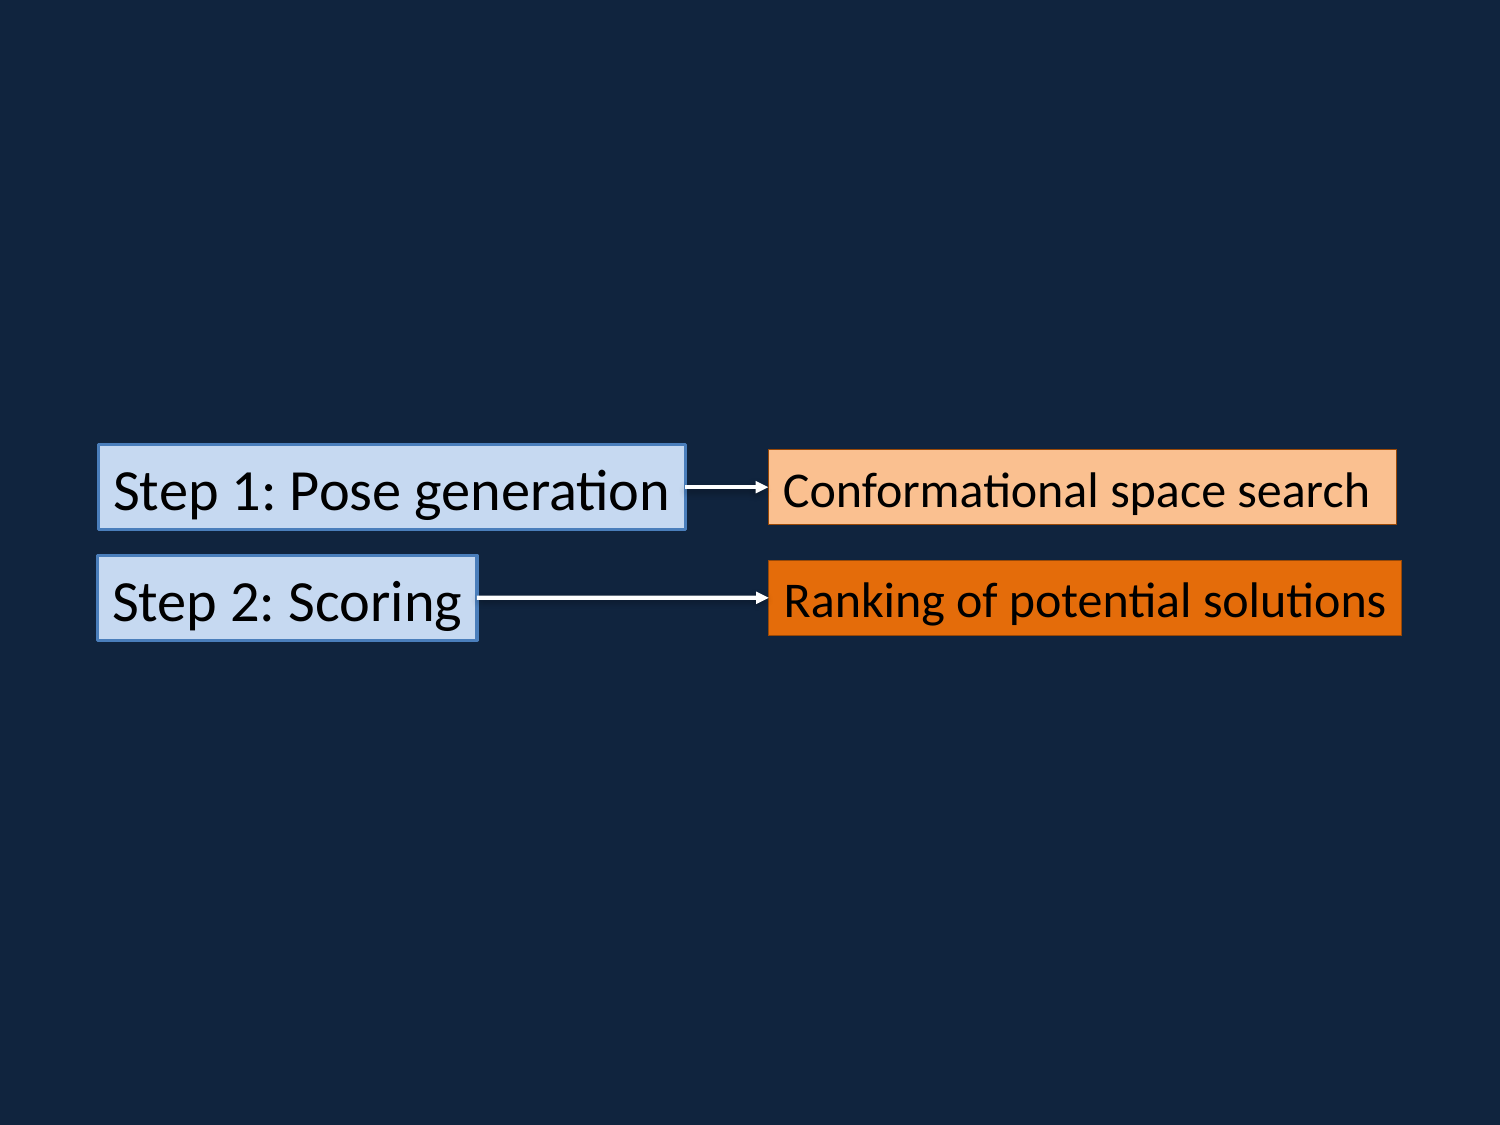

Step 1: Pose generation
Conformational space search
Step 2: Scoring
Ranking of potential solutions